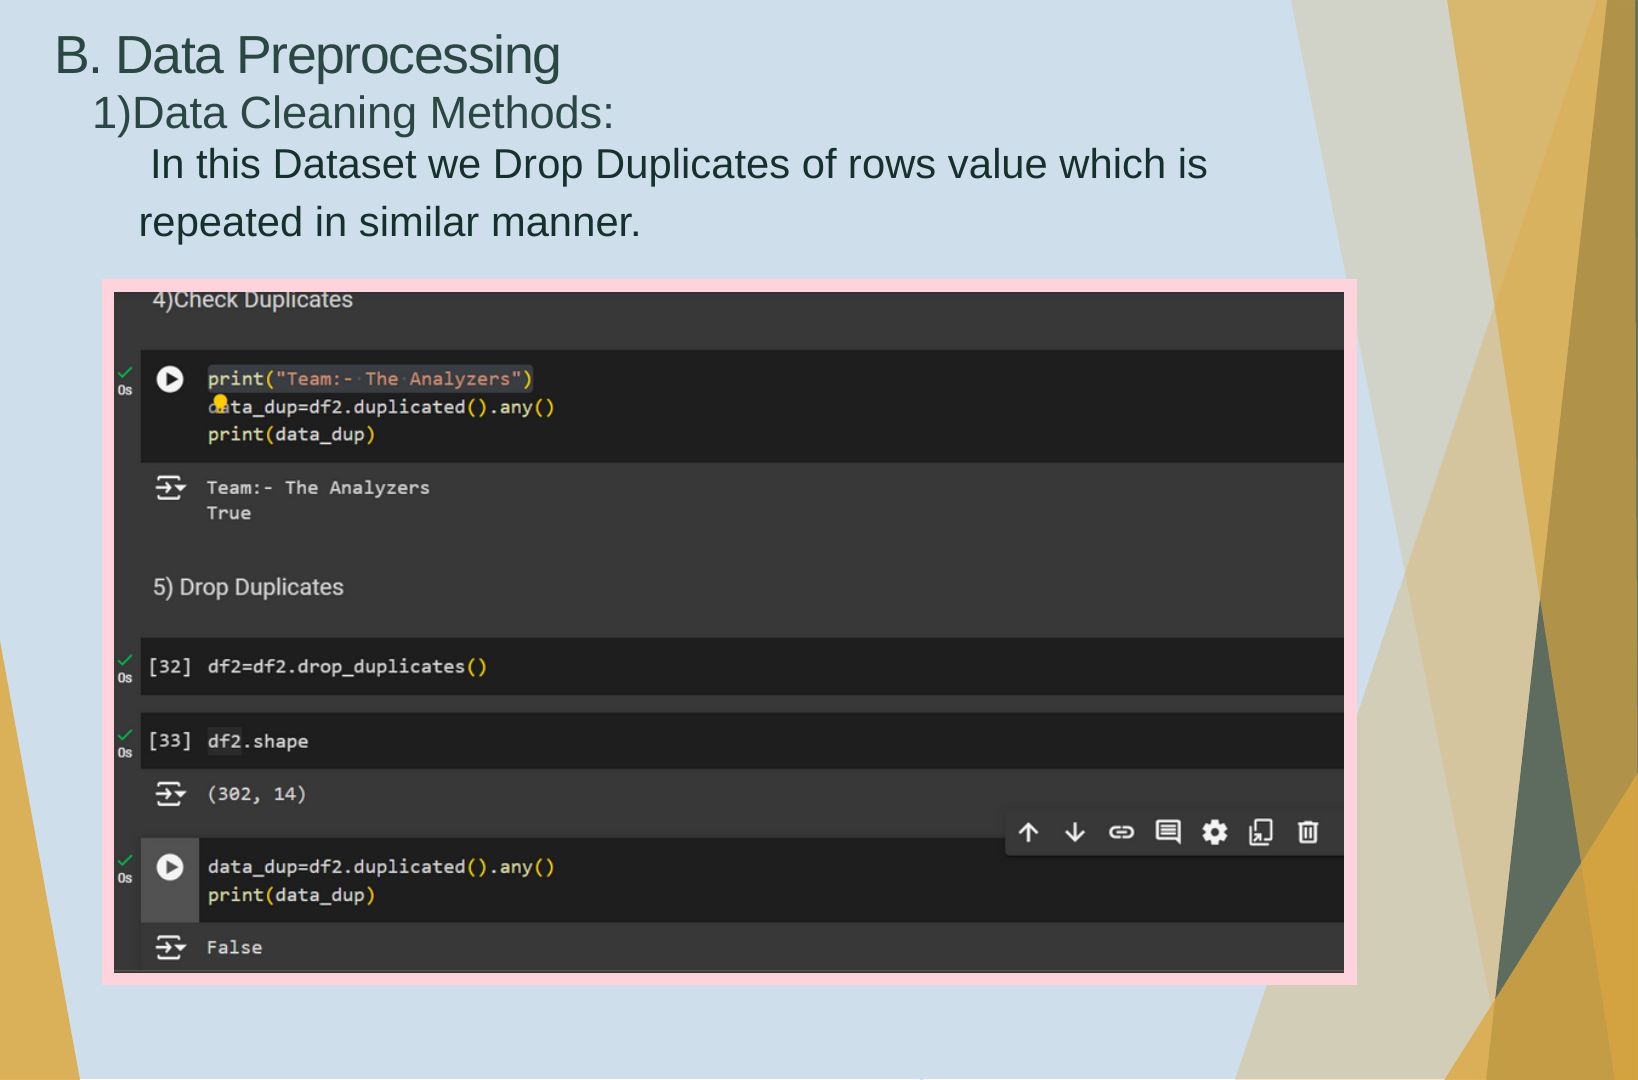

B. Data Preprocessing
1)Data Cleaning Methods:

 In this Dataset we Drop Duplicates of rows value which is repeated in similar manner.